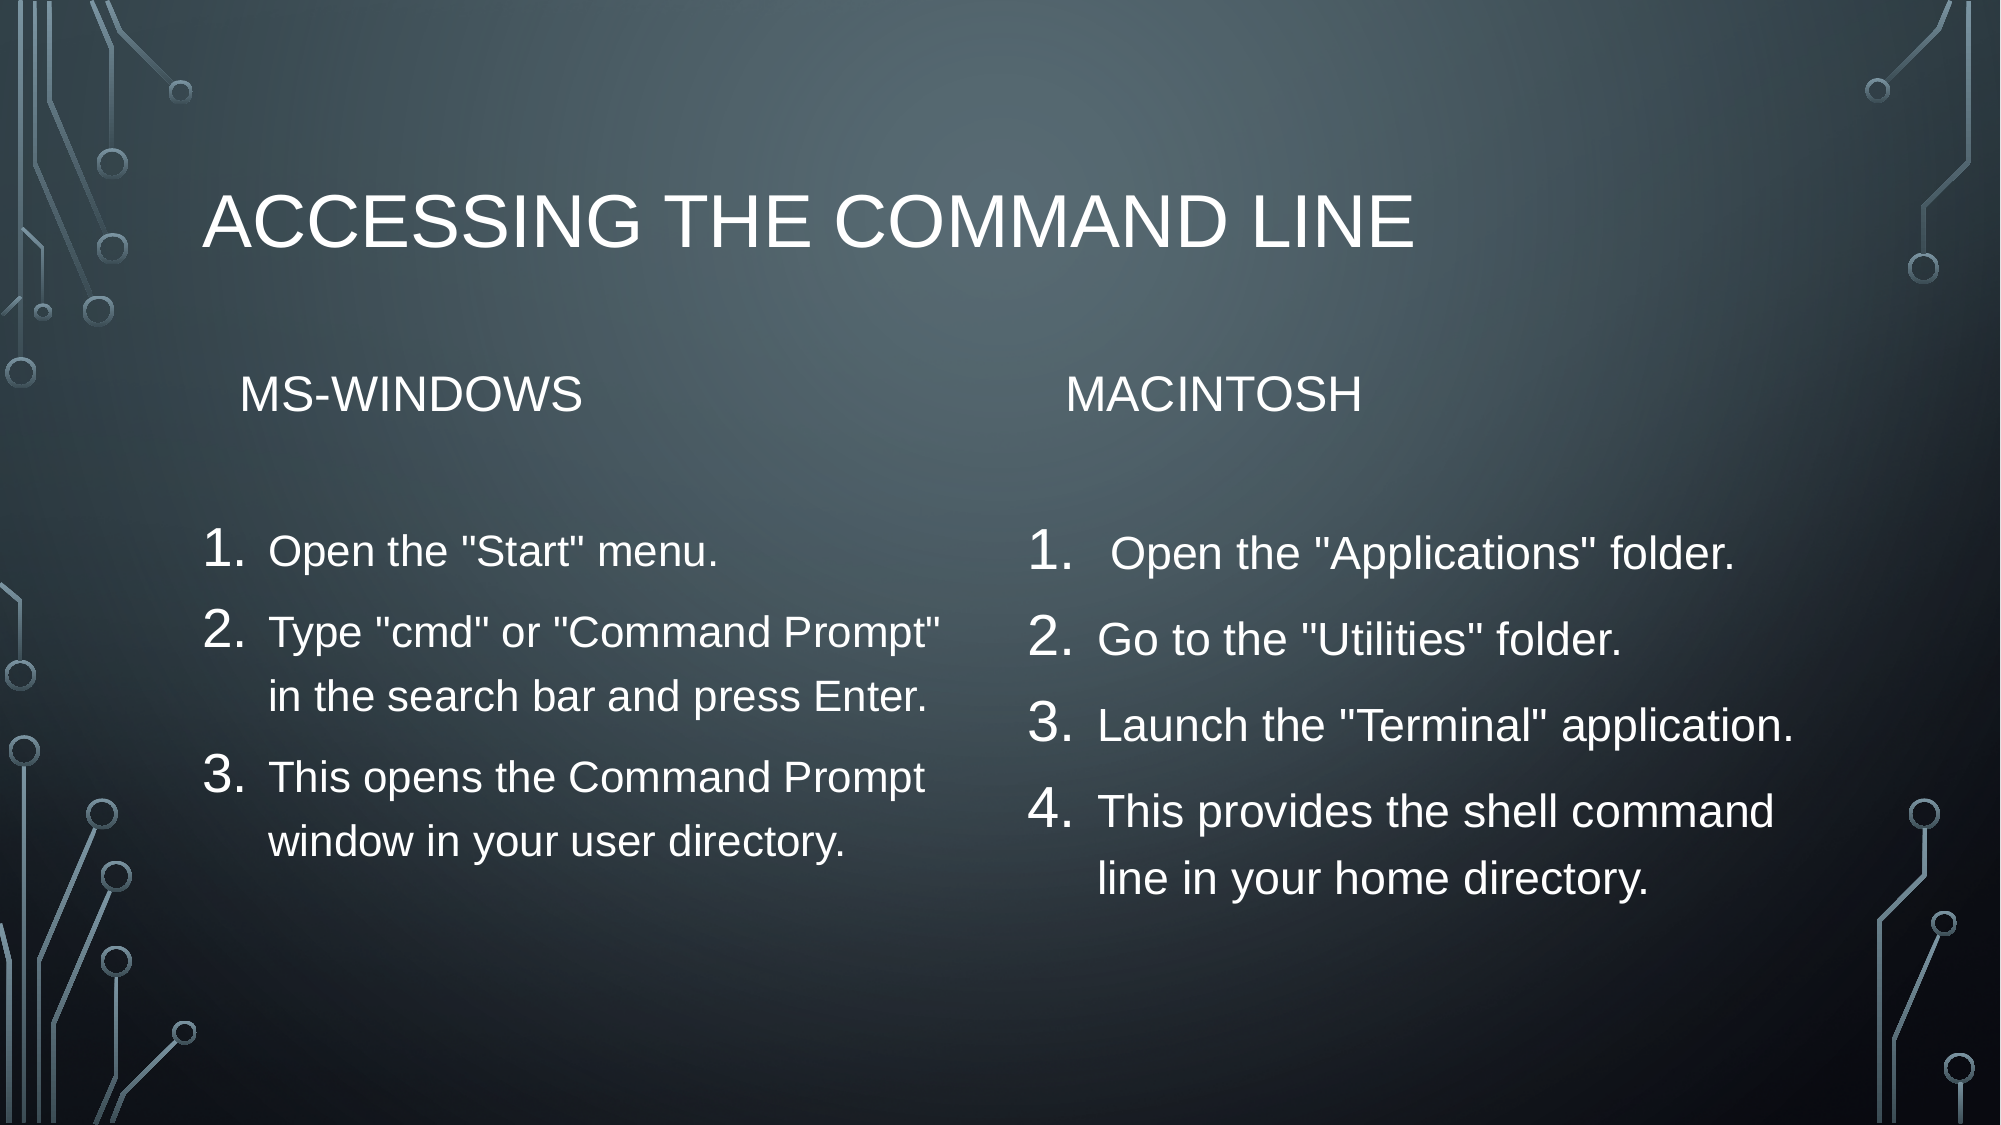

# Accessing the command line
Macintosh

MS-Windows

Open the "Start" menu.
Type "cmd" or "Command Prompt" in the search bar and press Enter.
This opens the Command Prompt window in your user directory.
 Open the "Applications" folder.
Go to the "Utilities" folder.
Launch the "Terminal" application.
This provides the shell command line in your home directory.